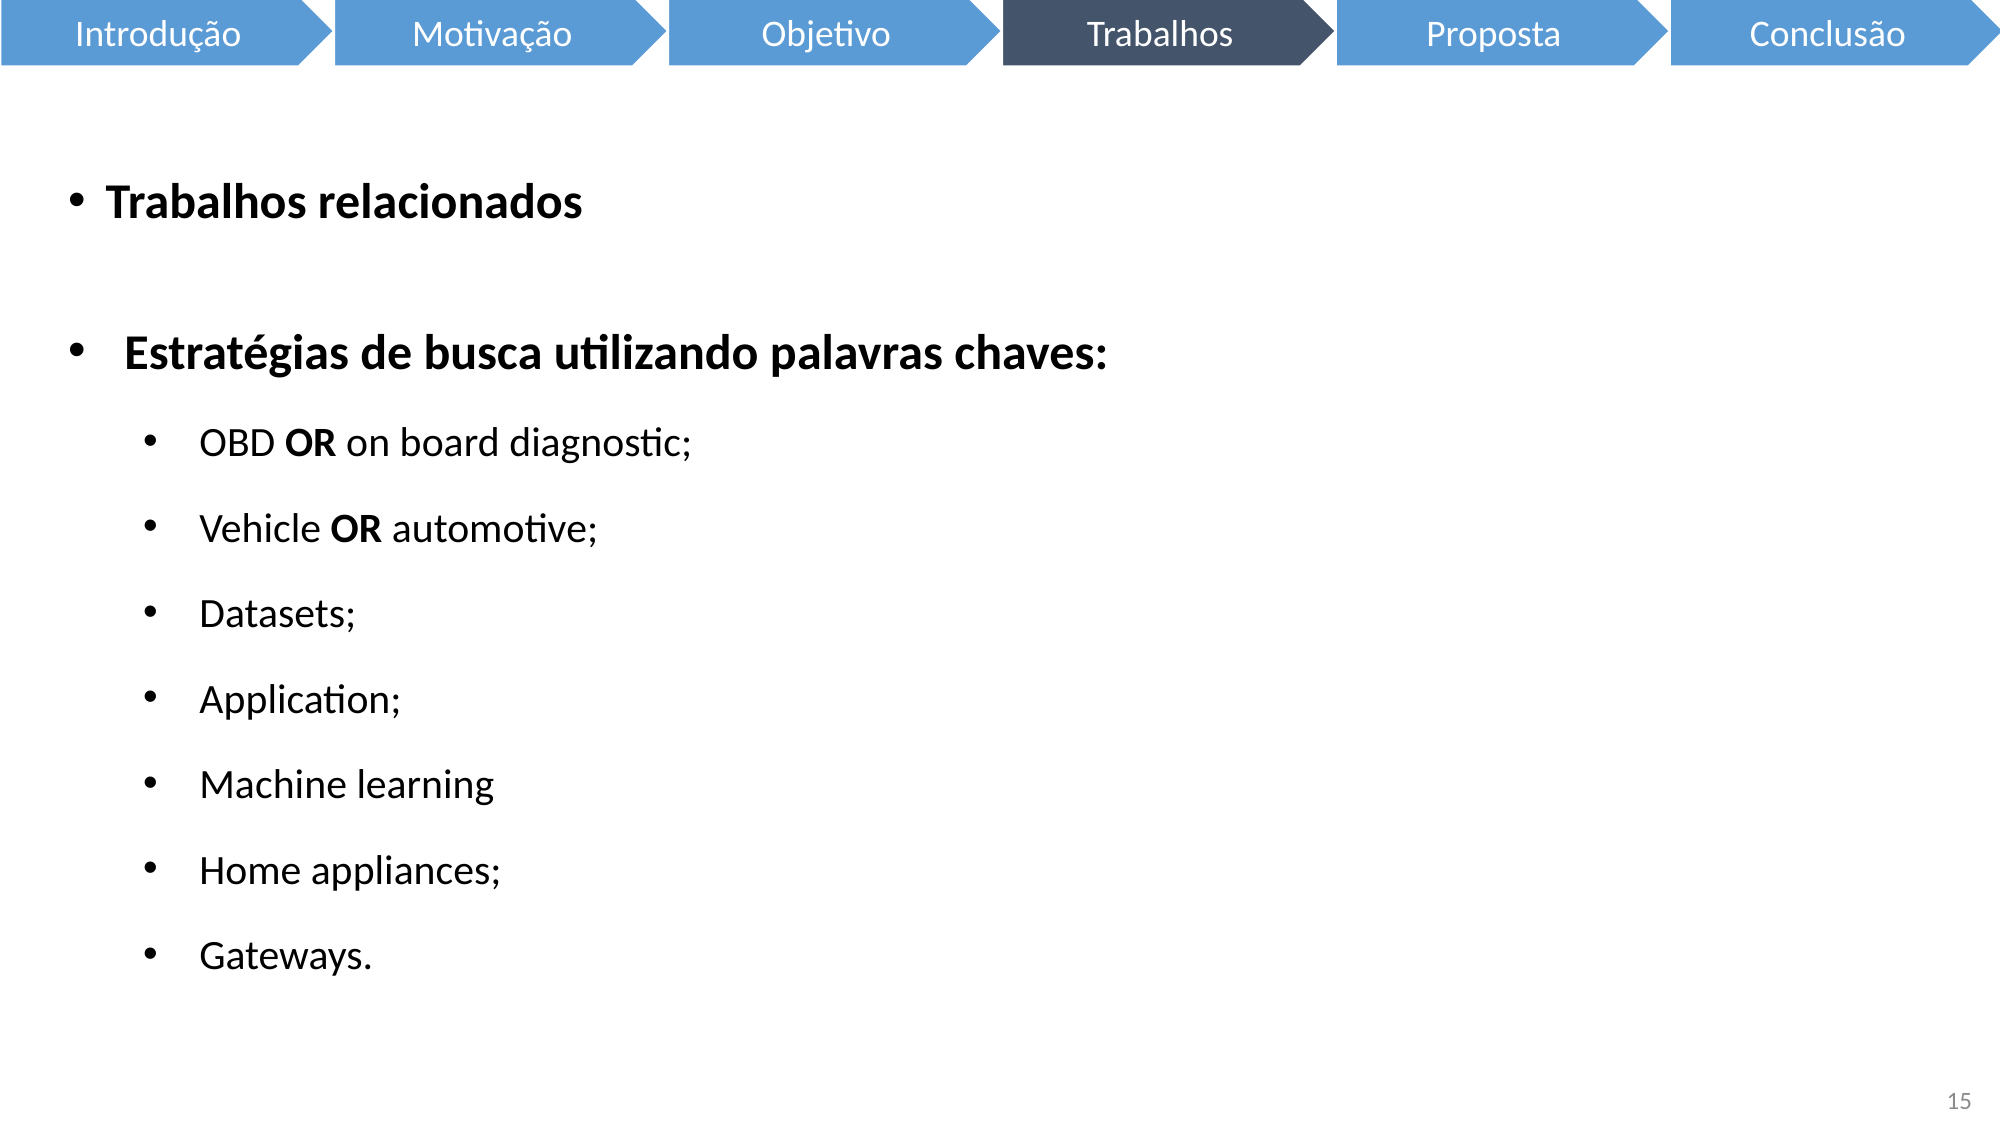

Motivação
Proposta
Introdução
Objetivo
Conclusão
Trabalhos
Trabalhos relacionados
Estratégias de busca utilizando palavras chaves:
OBD OR on board diagnostic;
Vehicle OR automotive;
Datasets;
Application;
Machine learning
Home appliances;
Gateways.
15